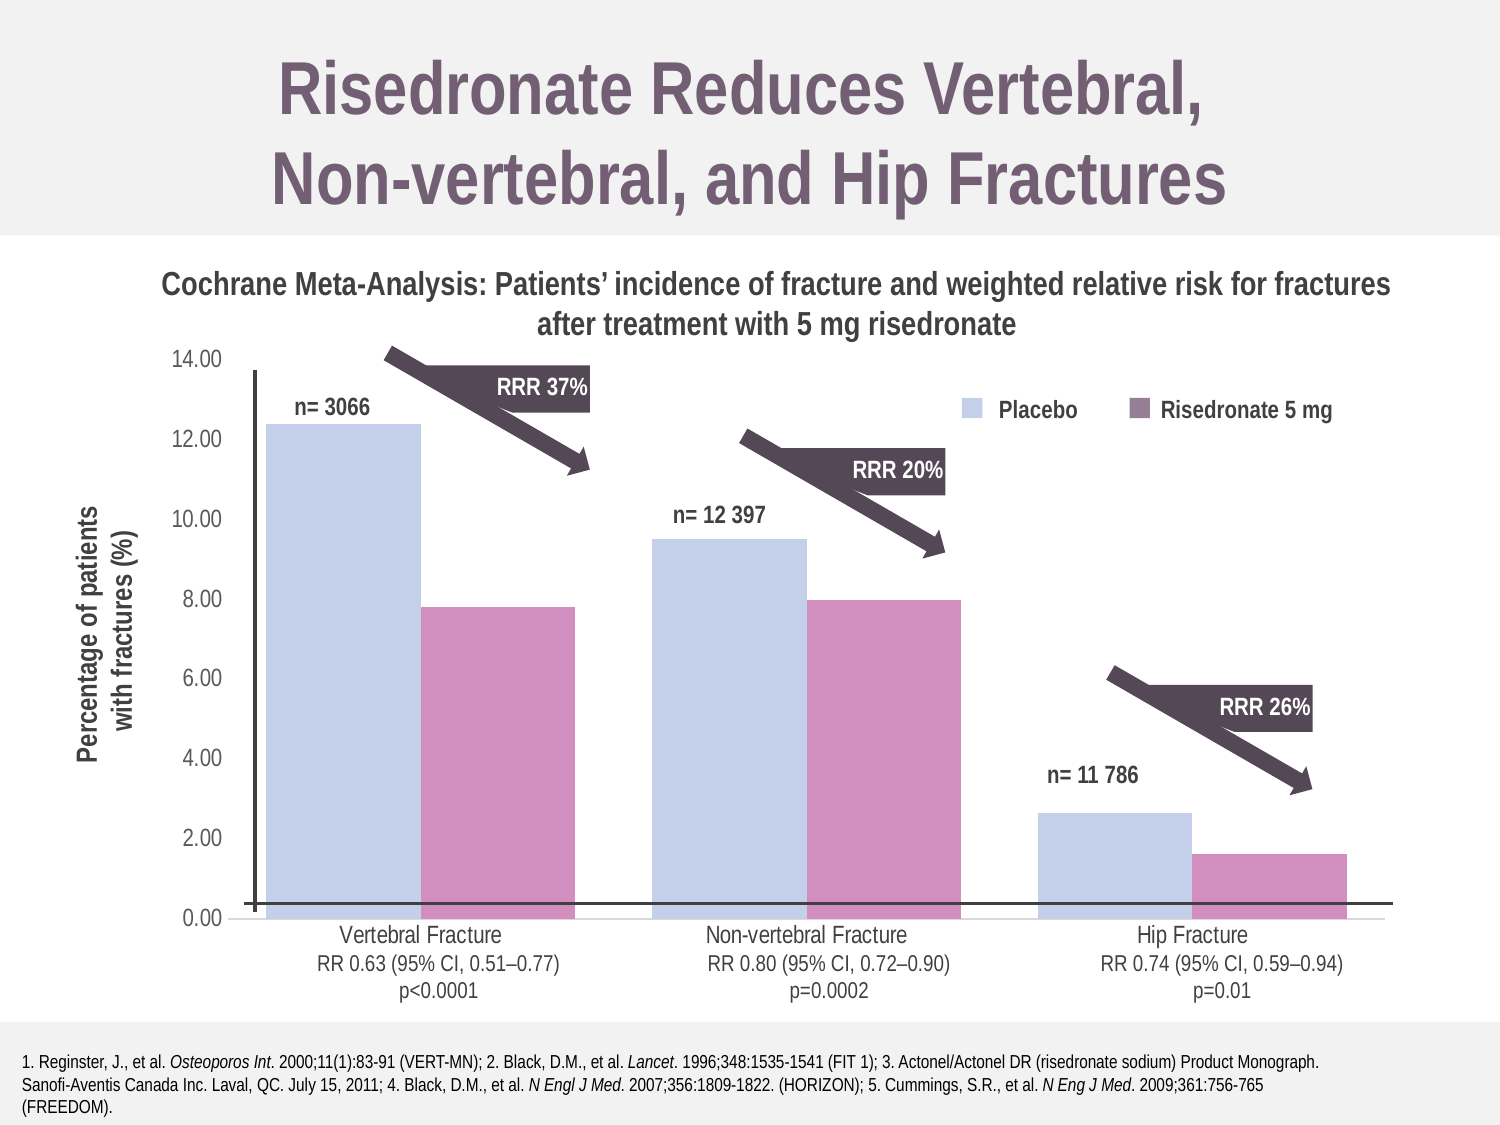

Risedronate Reduces Vertebral,
Non-vertebral, and Hip Fractures
Cochrane Meta-Analysis: Patients’ incidence of fracture and weighted relative risk for fractures after treatment with 5 mg risedronate

### Chart

| Category | Placebo | RIS |
|---|---|---|
| Vertebral Fracture | 12.42 | 7.82 |
| Non-vertebral Fracture | 9.54 | 8.01 |
| Hip Fracture | 2.67 | 1.63 |
RRR 37%

n= 3066
Placebo
Risedronate 5 mg

RRR 20%

n= 12 397
Percentage of patients
with fractures (%)
RRR 26%

n= 11 786
RR 0.63 (95% CI, 0.51–0.77)
p<0.0001
RR 0.80 (95% CI, 0.72–0.90)
p=0.0002
RR 0.74 (95% CI, 0.59–0.94)
p=0.01
1. Reginster, J., et al. Osteoporos Int. 2000;11(1):83-91 (VERT-MN); 2. Black, D.M., et al. Lancet. 1996;348:1535-1541 (FIT 1); 3. Actonel/Actonel DR (risedronate sodium) Product Monograph. Sanofi-Aventis Canada Inc. Laval, QC. July 15, 2011; 4. Black, D.M., et al. N Engl J Med. 2007;356:1809-1822. (HORIZON); 5. Cummings, S.R., et al. N Eng J Med. 2009;361:756-765 (FREEDOM).